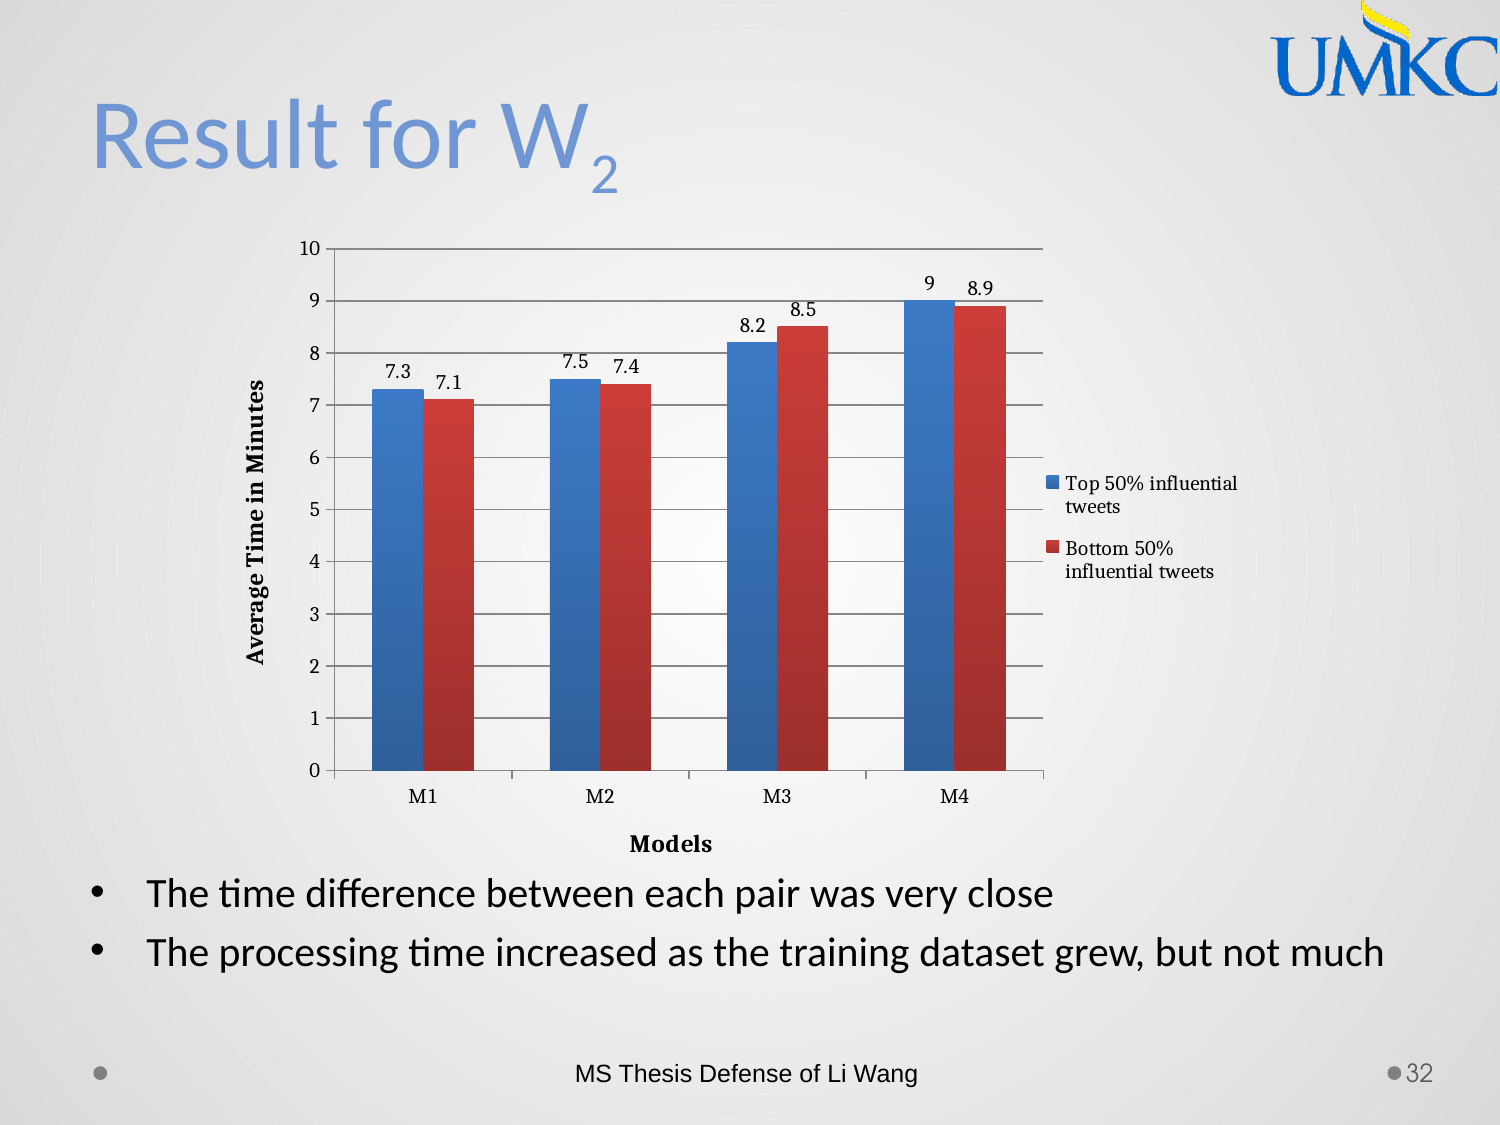

# Result for W2

### Chart

| Category |  |  |
|---|---|---|
| M1 | 7.3 | 7.1 |
| M2 | 7.5 | 7.4 |
| M3 | 8.2 | 8.5 |
| M4 | 9.0 | 8.9 |
The time difference between each pair was very close
The processing time increased as the training dataset grew, but not much
MS Thesis Defense of Li Wang
32